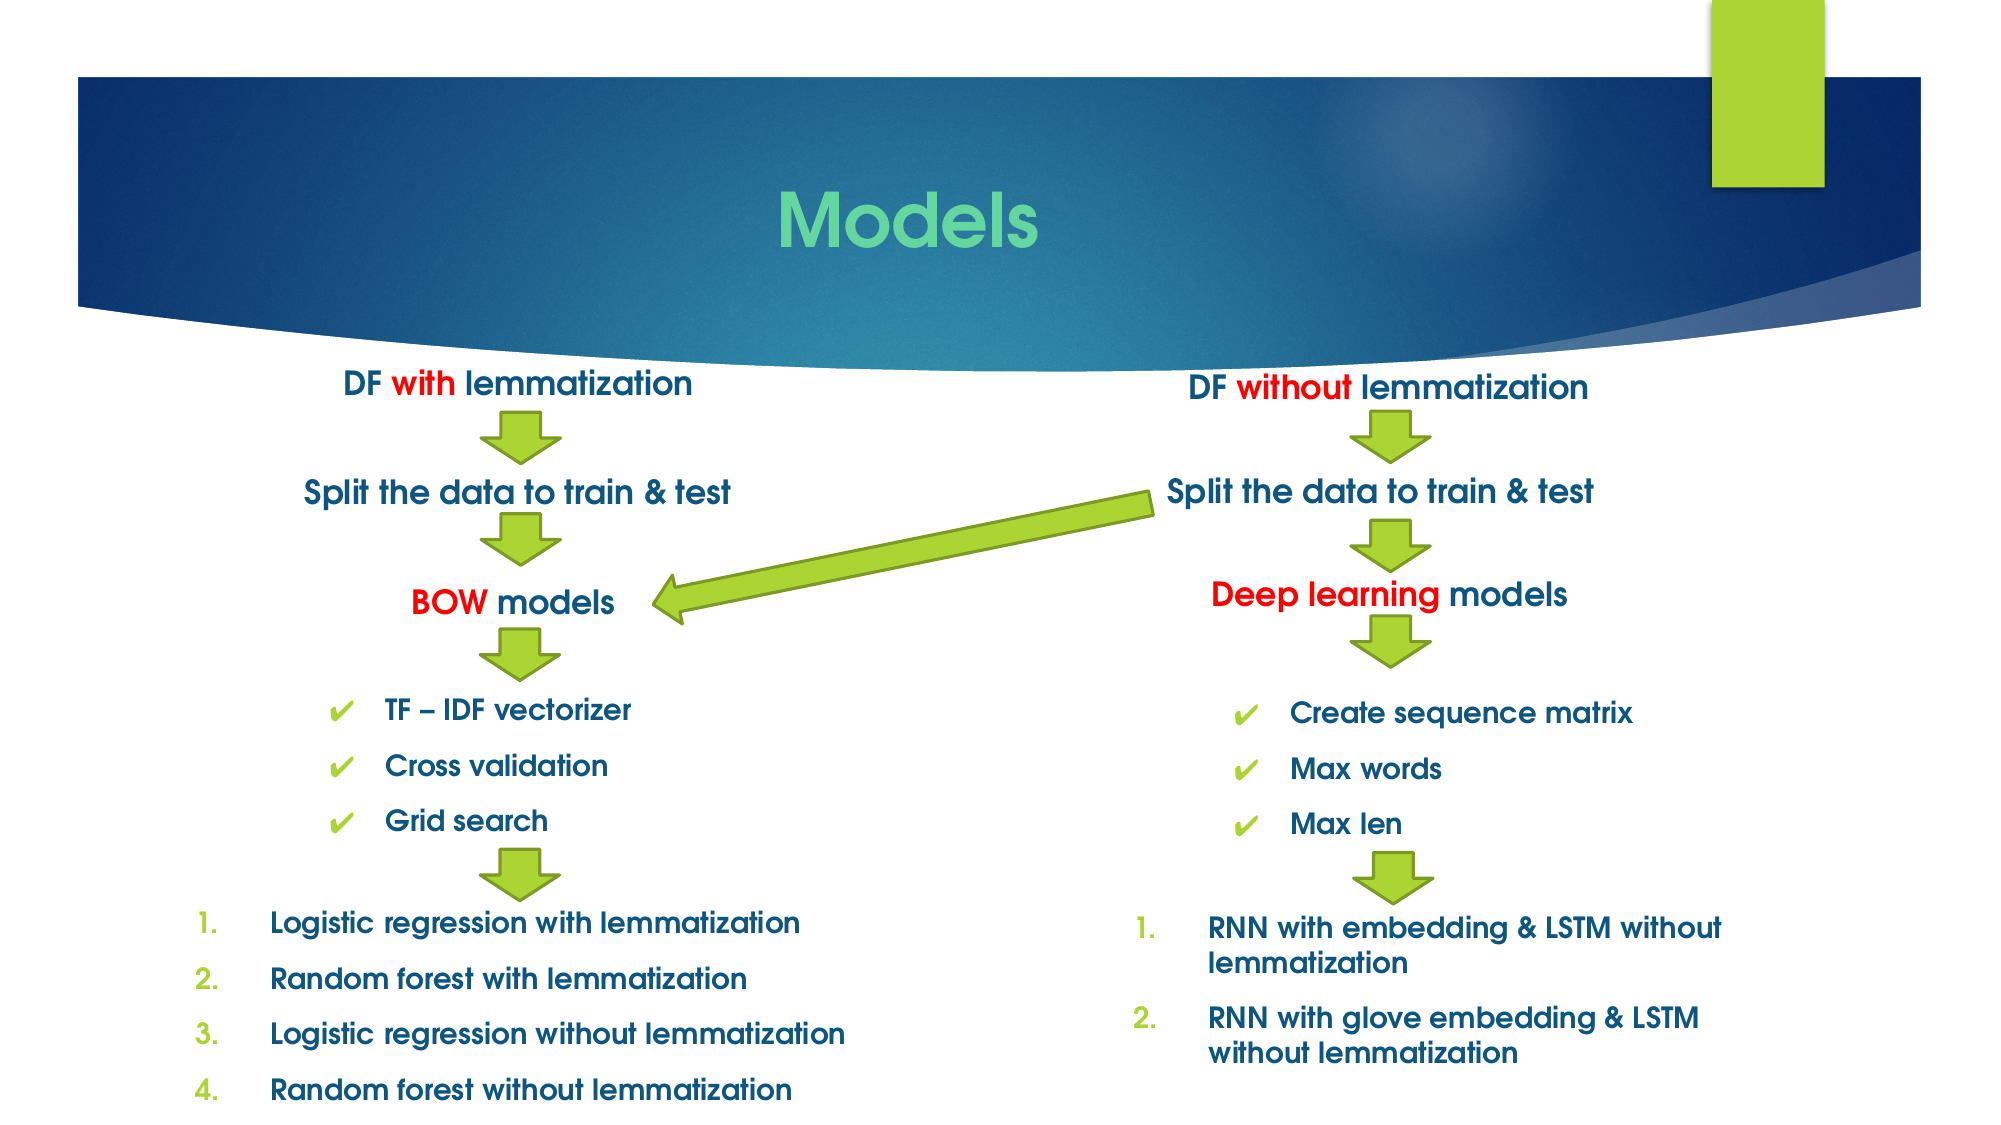

# Models

DF with lemmatization

DF without lemmatization

Split the data to train & test

Split the data to train & test

Deep learning models

BOW models

TF – IDF vectorizer
Cross validation
Grid search

Create sequence matrix
Max words
Max len

Logistic regression with lemmatization
Random forest with lemmatization
Logistic regression without lemmatization
Random forest without lemmatization

RNN with embedding & LSTM without lemmatization
RNN with glove embedding & LSTM without lemmatization